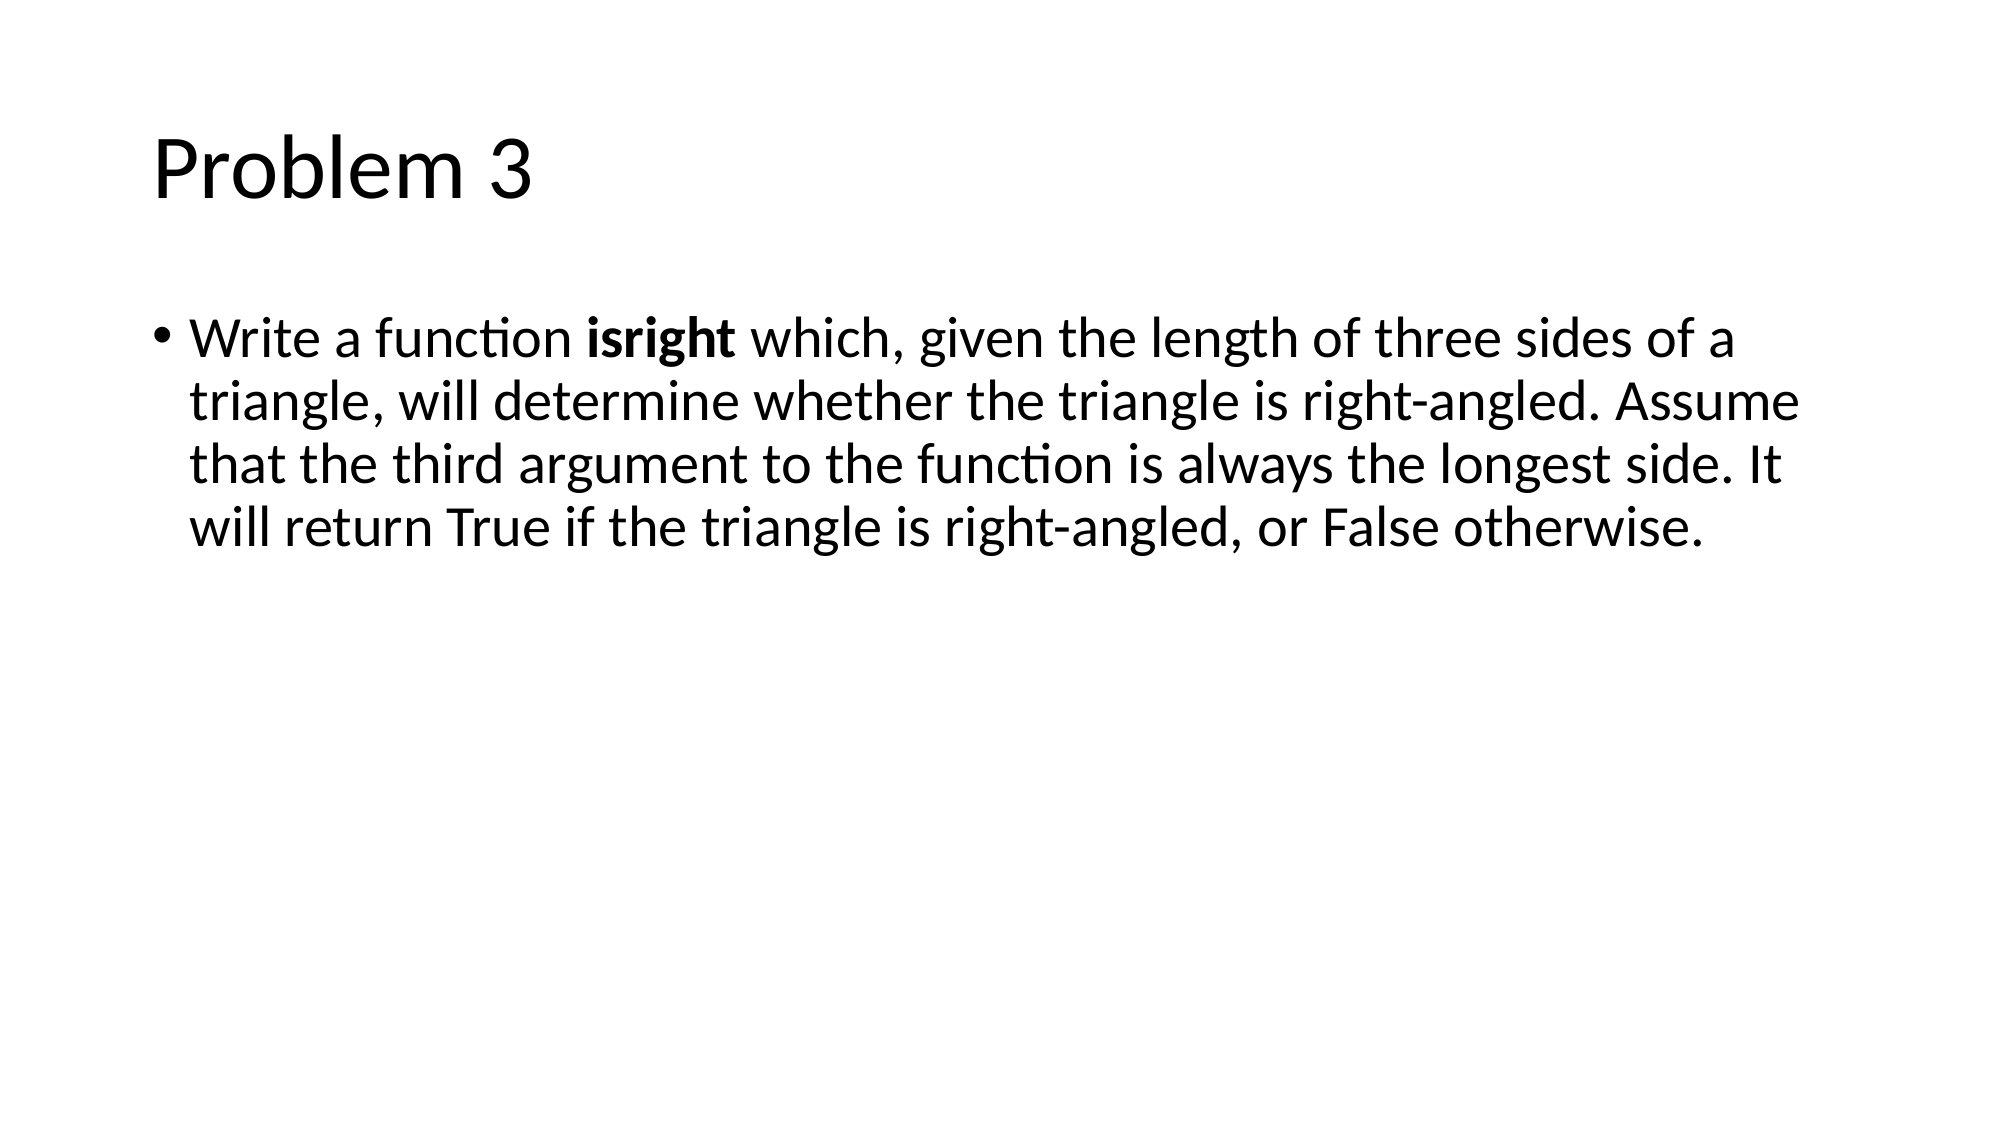

# Problem 3
Write a function isright which, given the length of three sides of a triangle, will determine whether the triangle is right-angled. Assume that the third argument to the function is always the longest side. It will return True if the triangle is right-angled, or False otherwise.